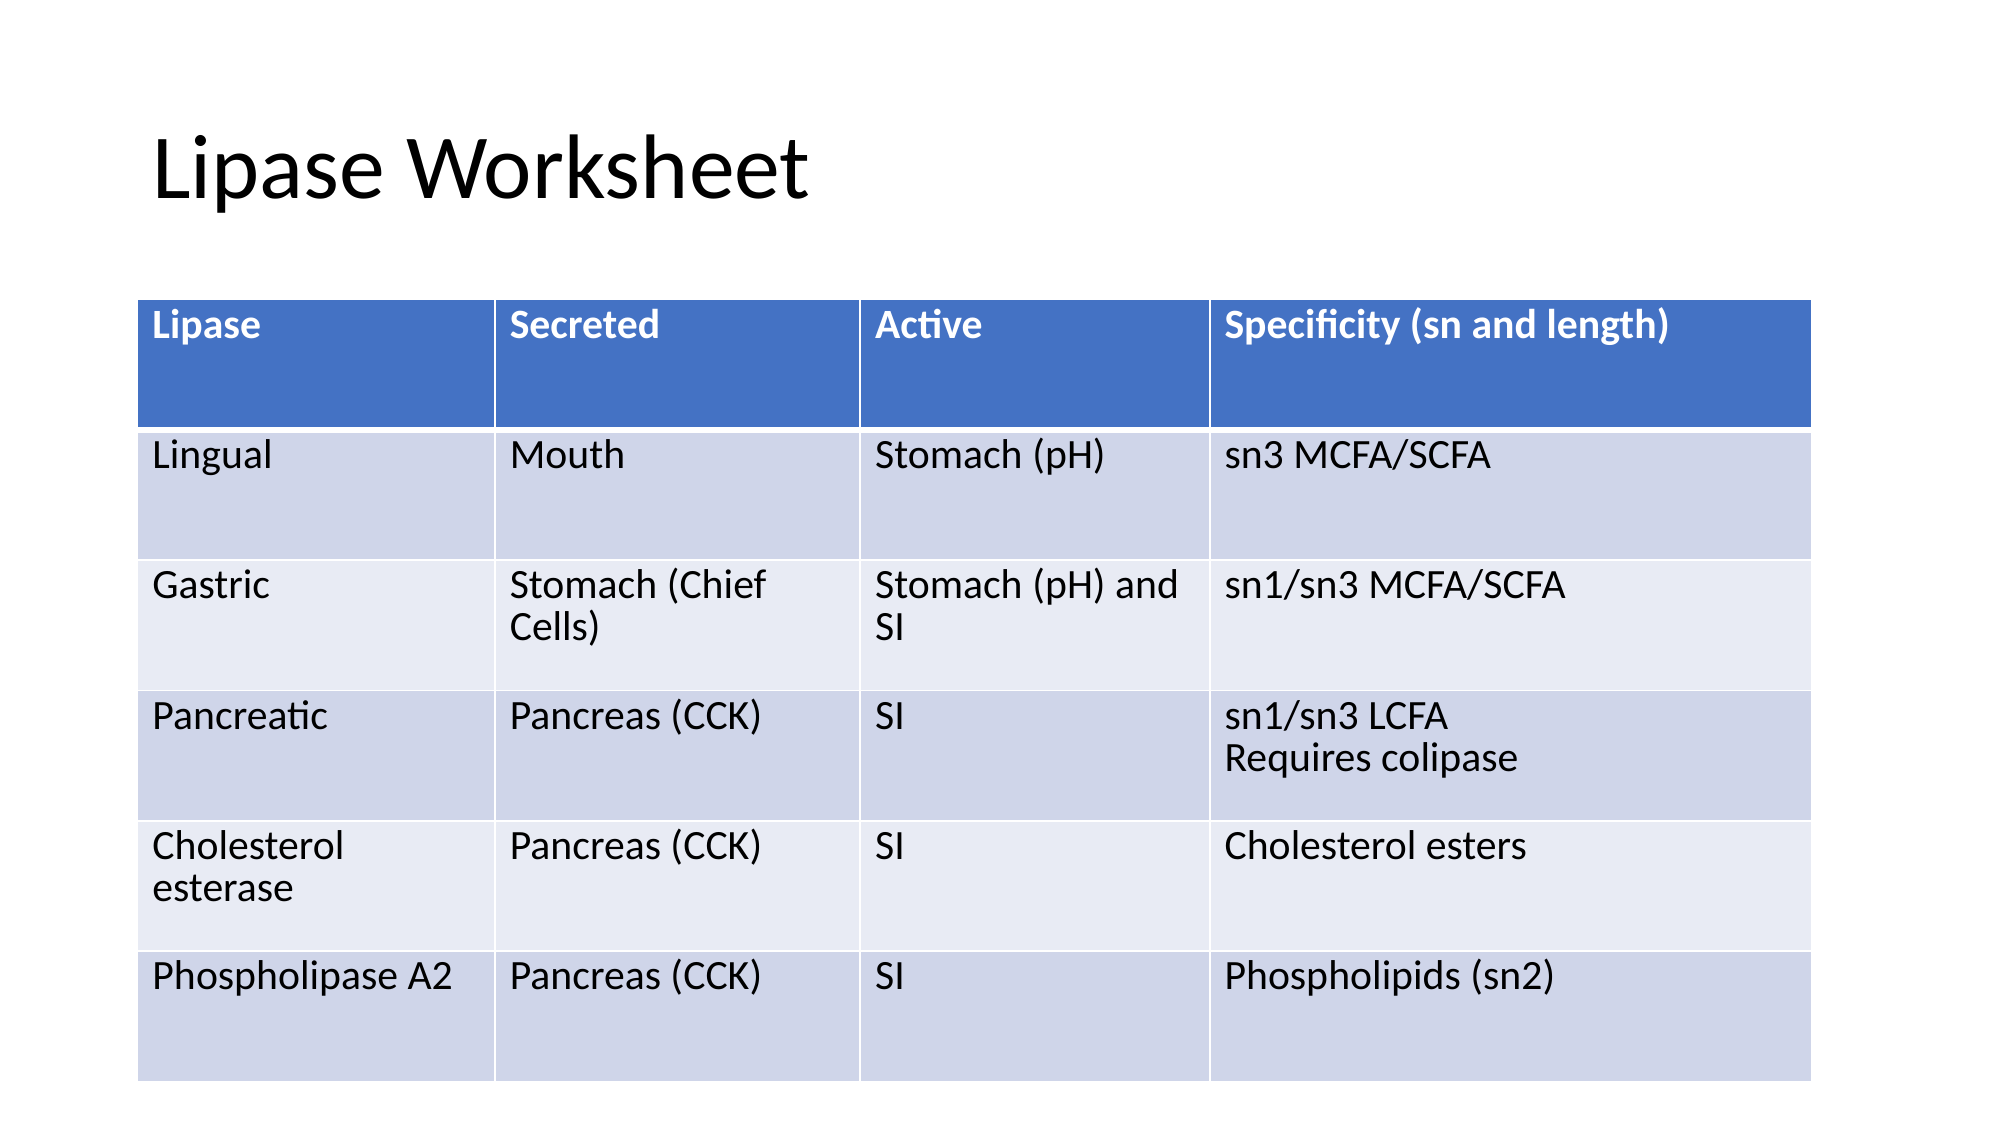

# Lipase Worksheet
| Lipase | Secreted | Active | Specificity (sn and length) |
| --- | --- | --- | --- |
| Lingual | Mouth | Stomach (pH) | sn3 MCFA/SCFA |
| Gastric | Stomach (Chief Cells) | Stomach (pH) and SI | sn1/sn3 MCFA/SCFA |
| Pancreatic | Pancreas (CCK) | SI | sn1/sn3 LCFA Requires colipase |
| Cholesterol esterase | Pancreas (CCK) | SI | Cholesterol esters |
| Phospholipase A2 | Pancreas (CCK) | SI | Phospholipids (sn2) |